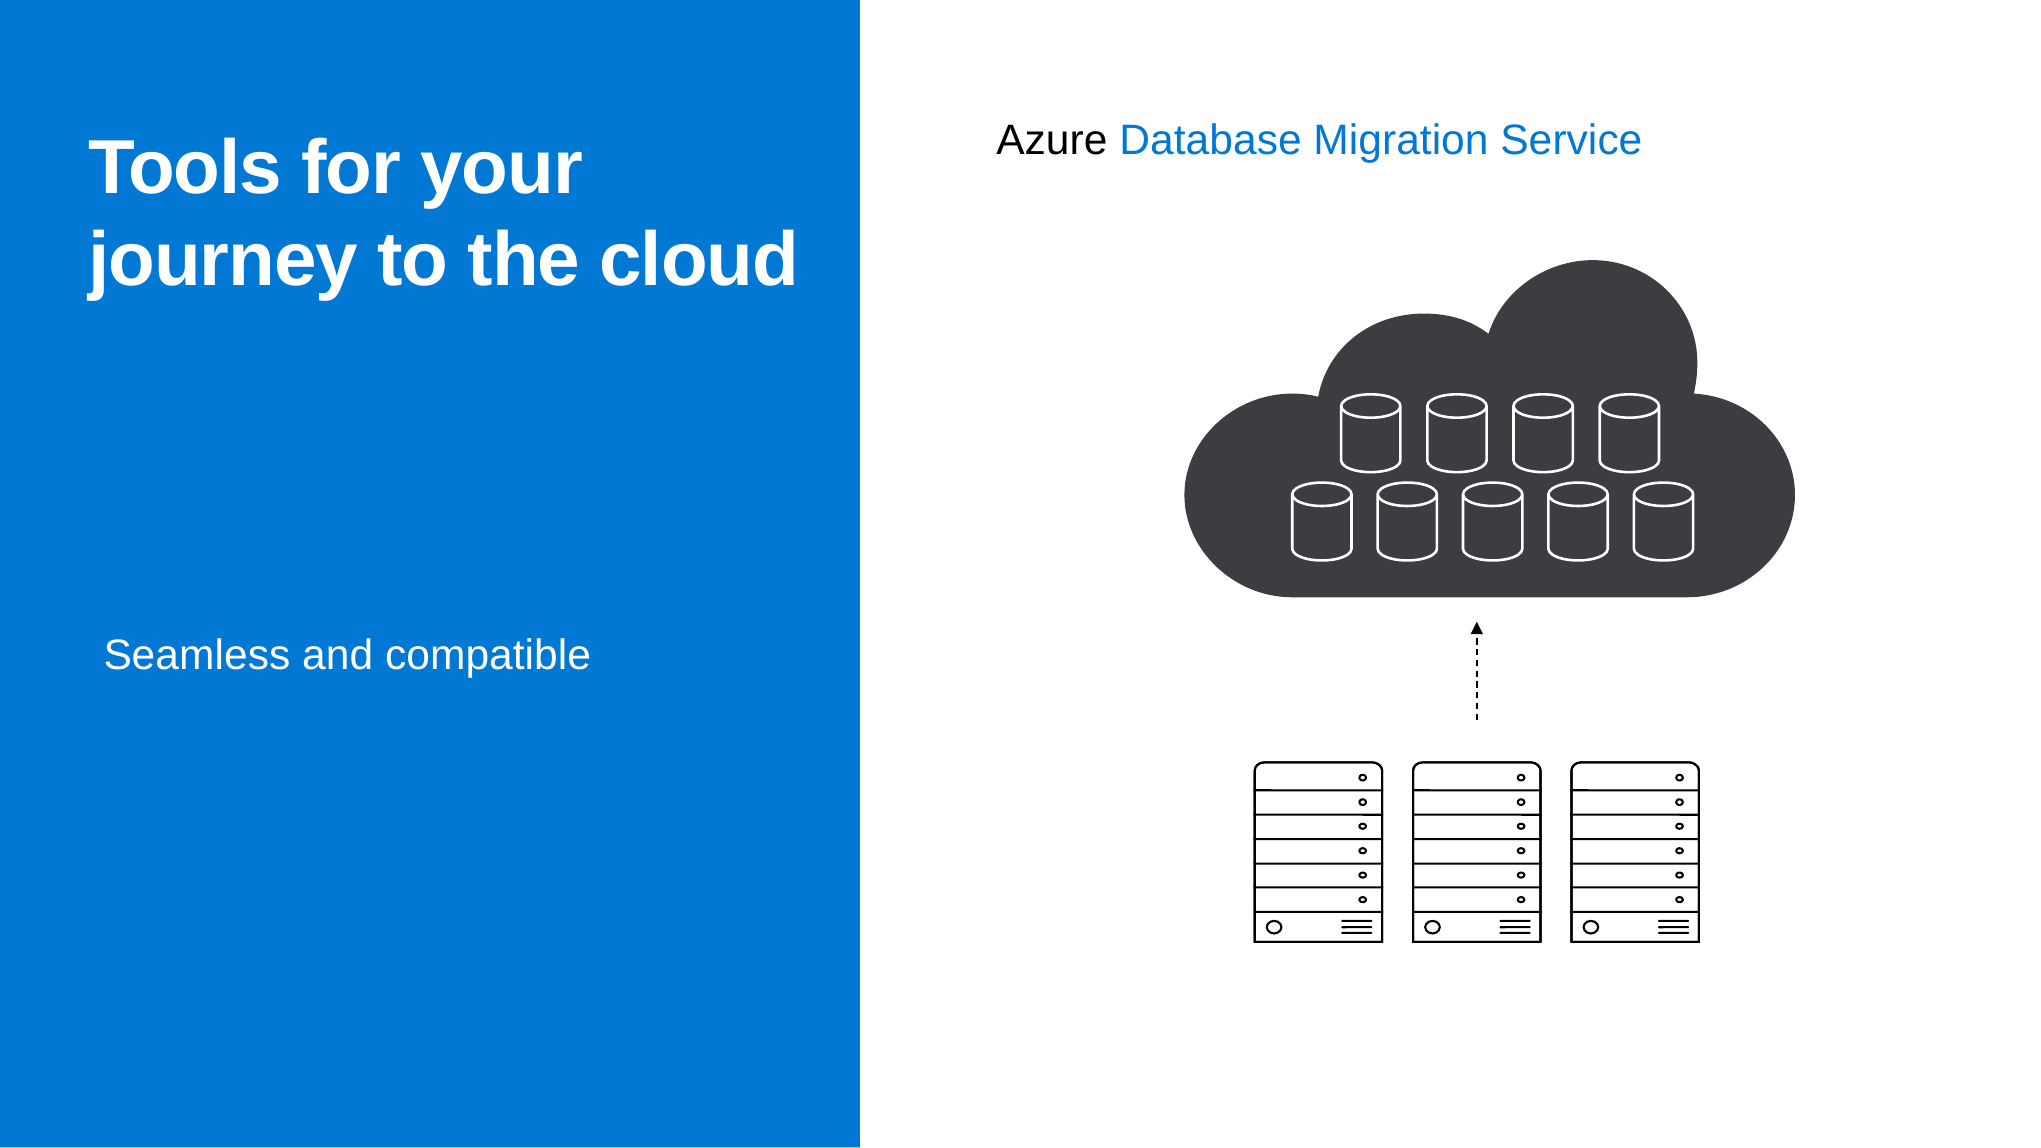

Azure Database Migration Service
# Tools for your journey to the cloud

Seamless and compatible